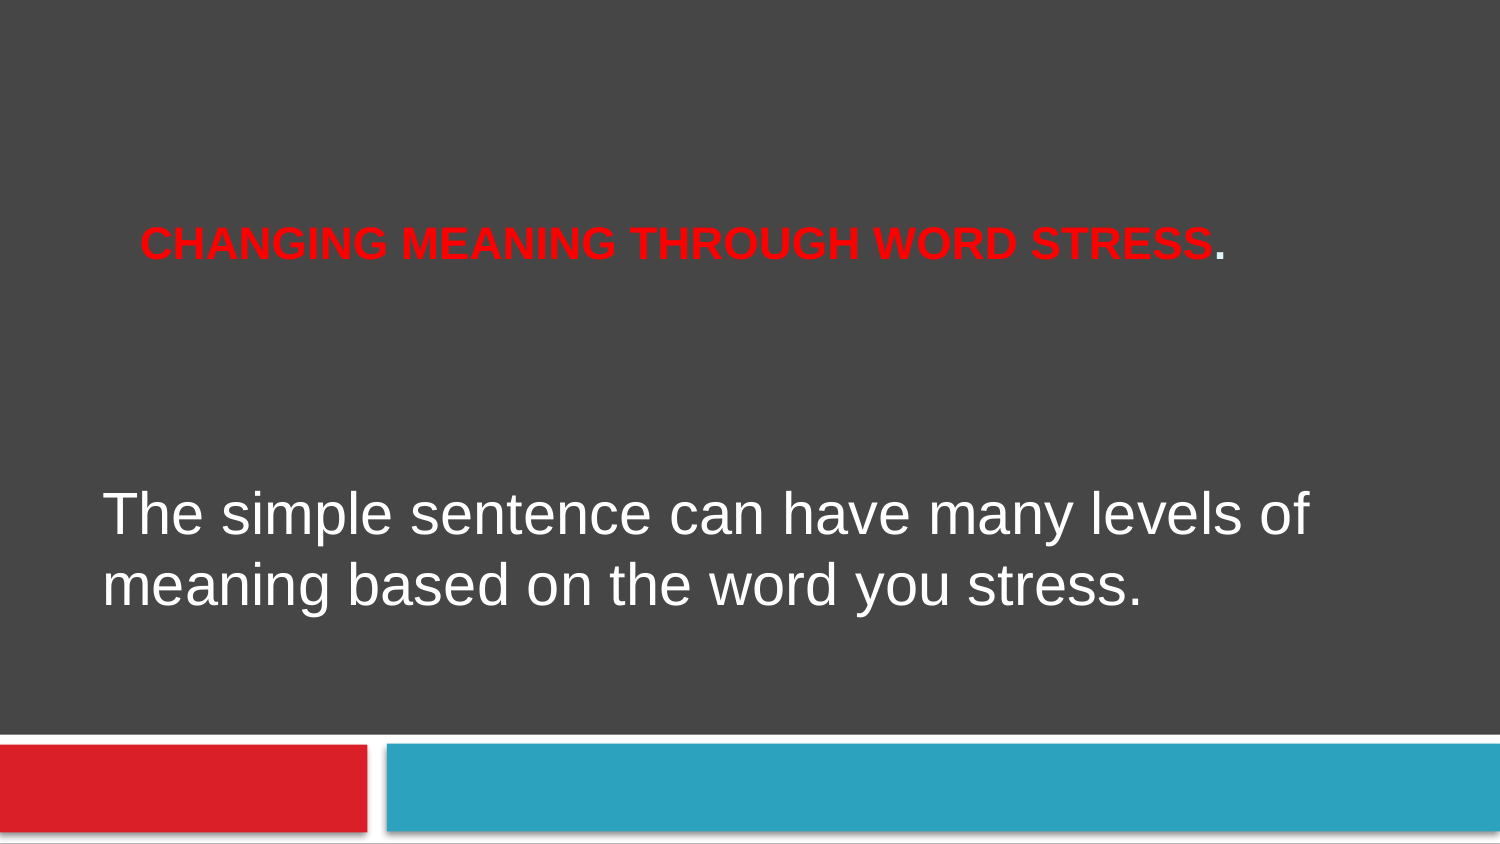

# Changing meaning through word stress.

The simple sentence can have many levels of meaning based on the word you stress.